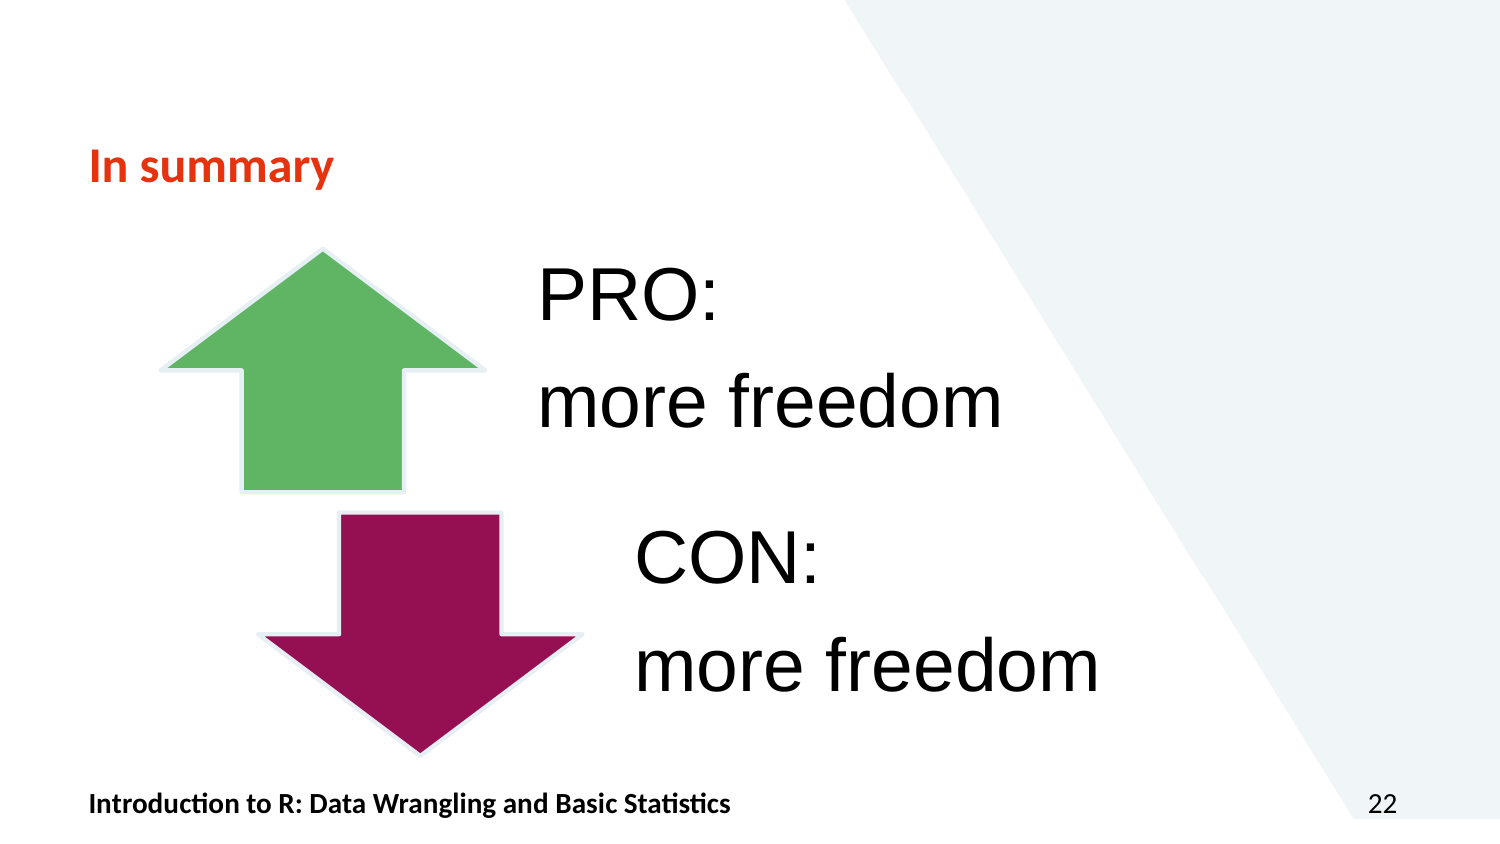

# In summary
PRO:
more freedom
CON:
more freedom
Introduction to R: Data Wrangling and Basic Statistics
22